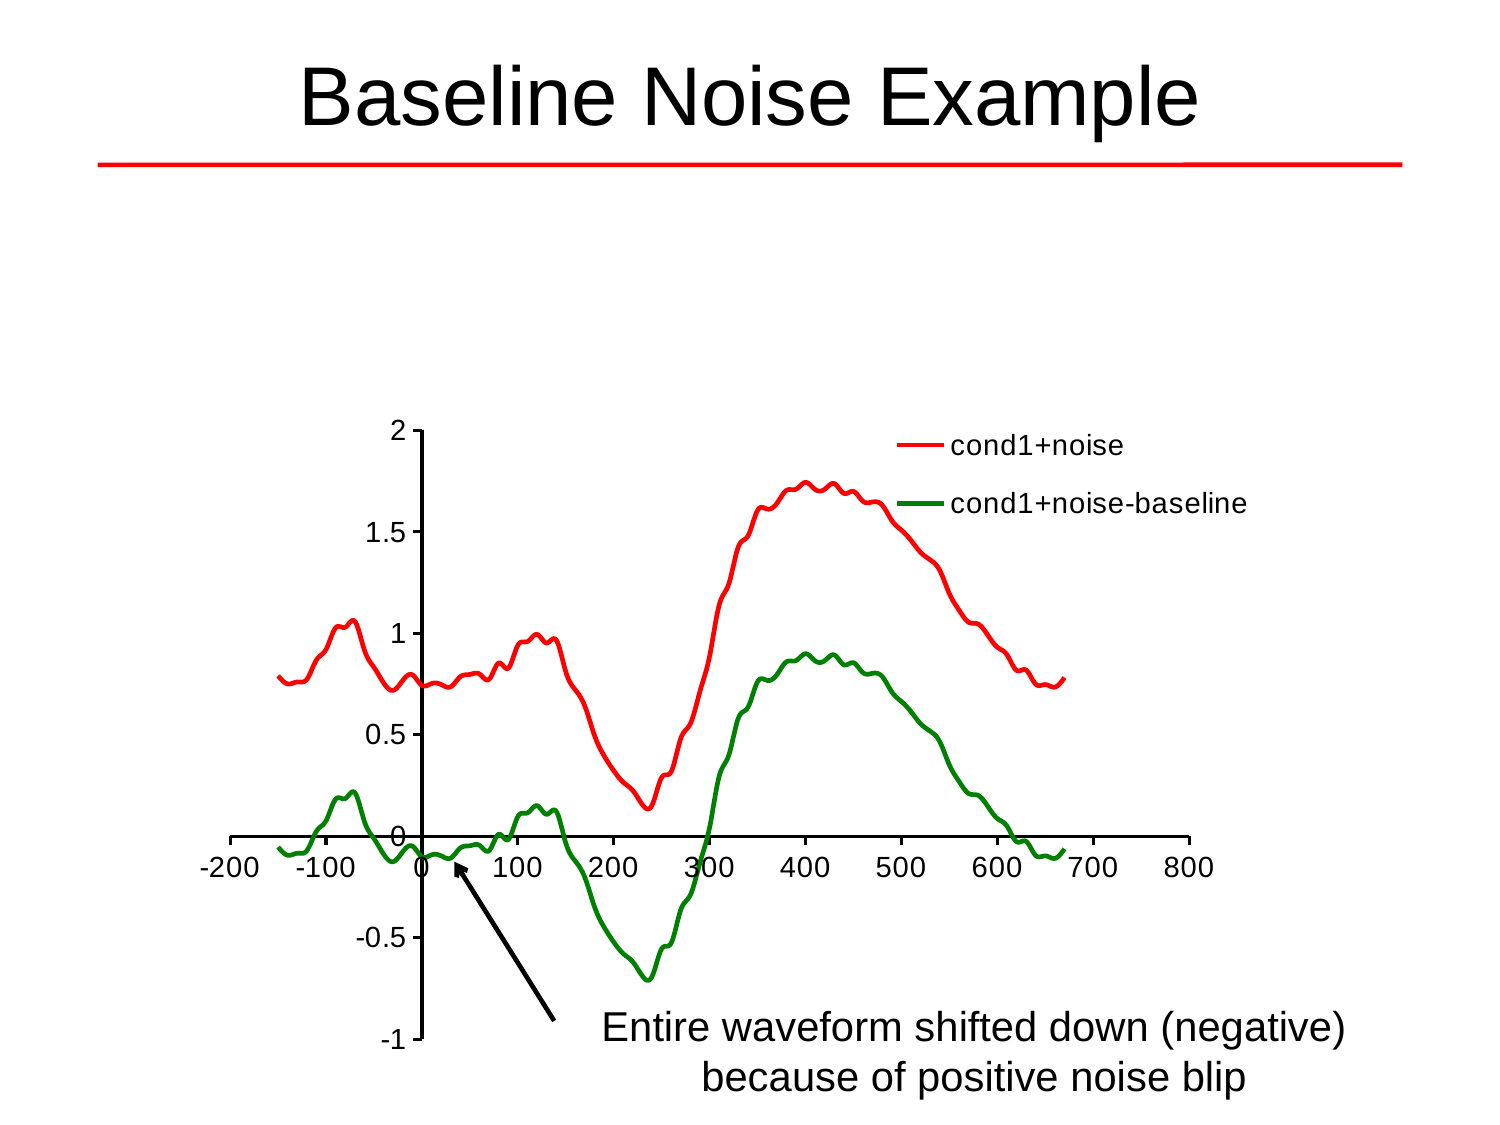

# Baseline Noise Example

### Chart

| Category | cond1+noise | cond1+noise-baseline |
|---|---|---|
Entire waveform shifted down (negative) because of positive noise blip